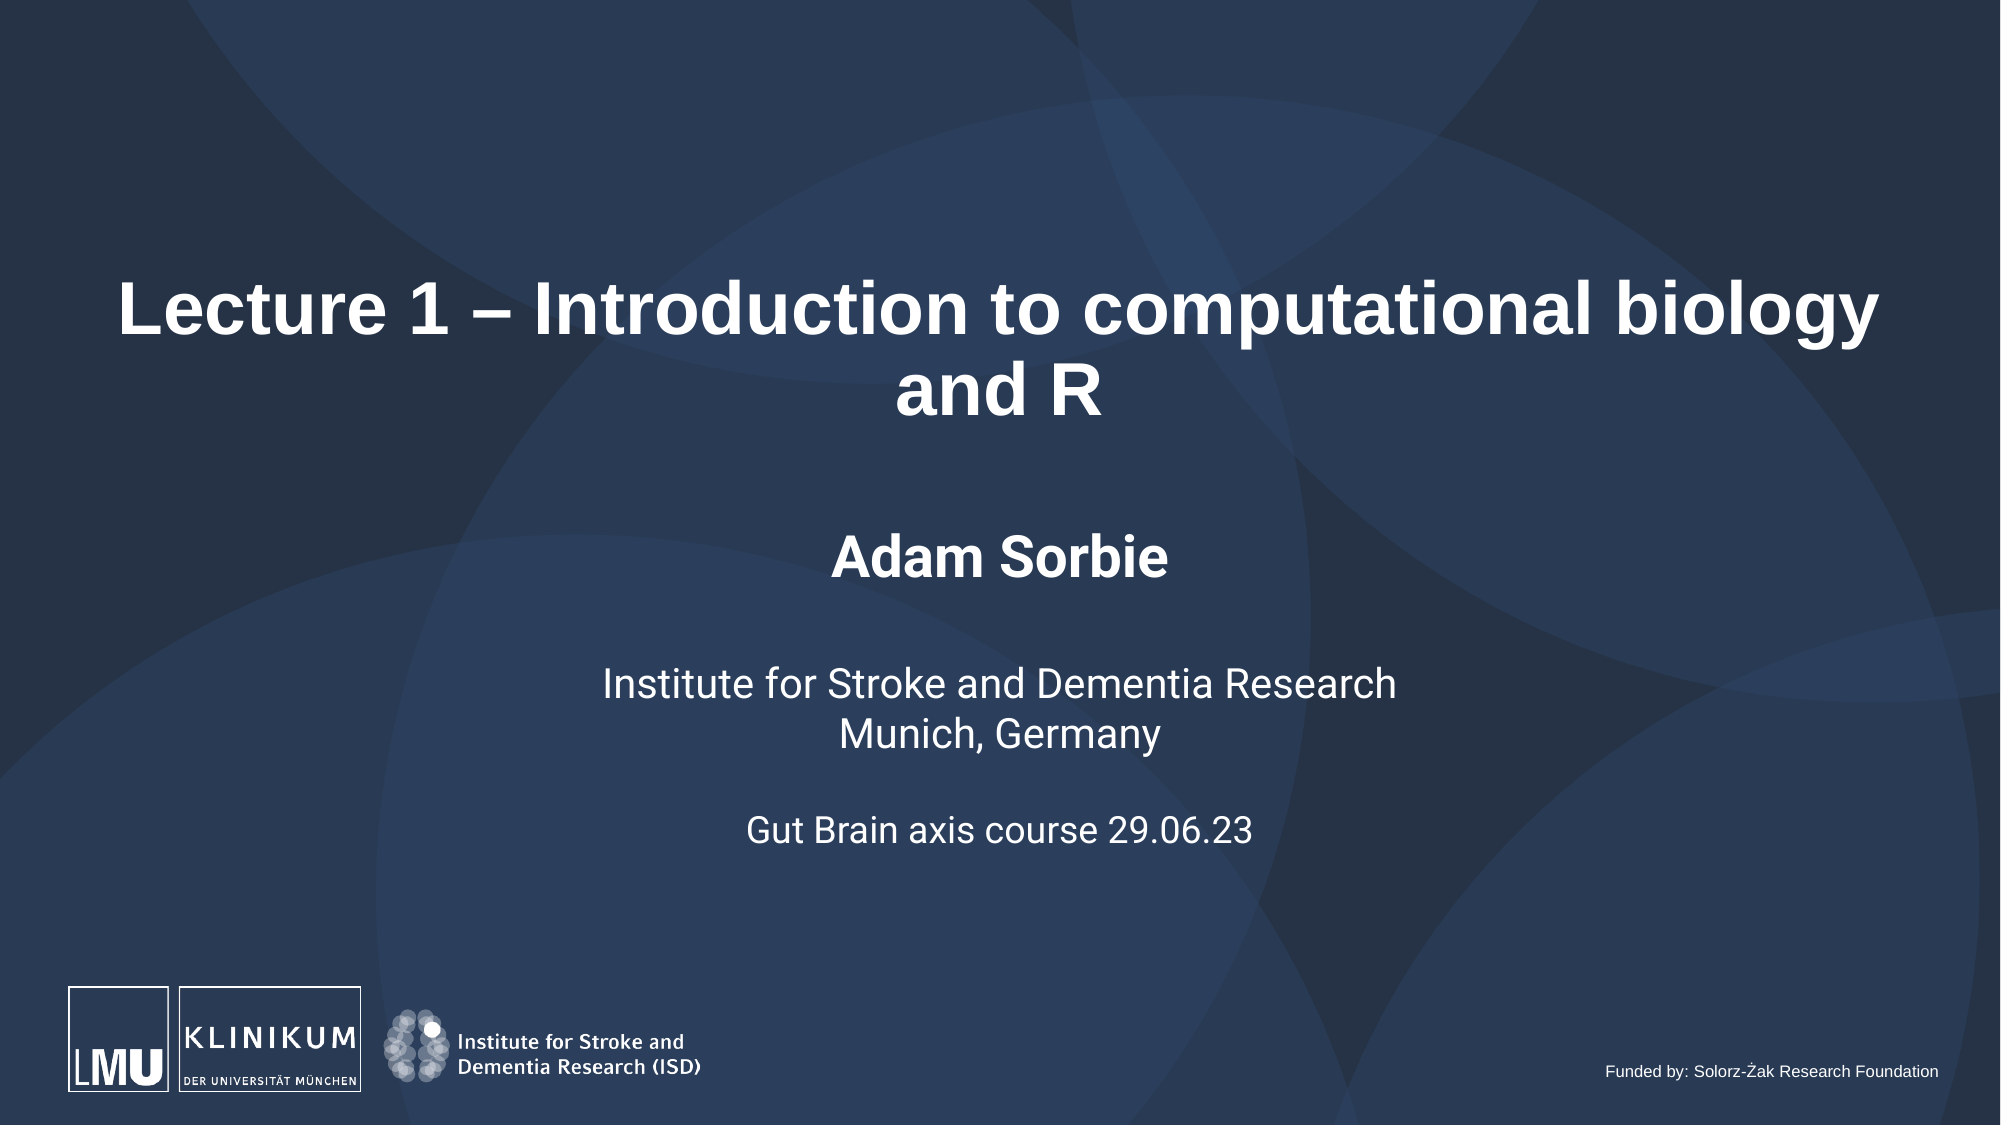

Lecture 1 – Introduction to computational biology and R
Adam Sorbie

Institute for Stroke and Dementia Research
Munich, Germany

Gut Brain axis course 29.06.23